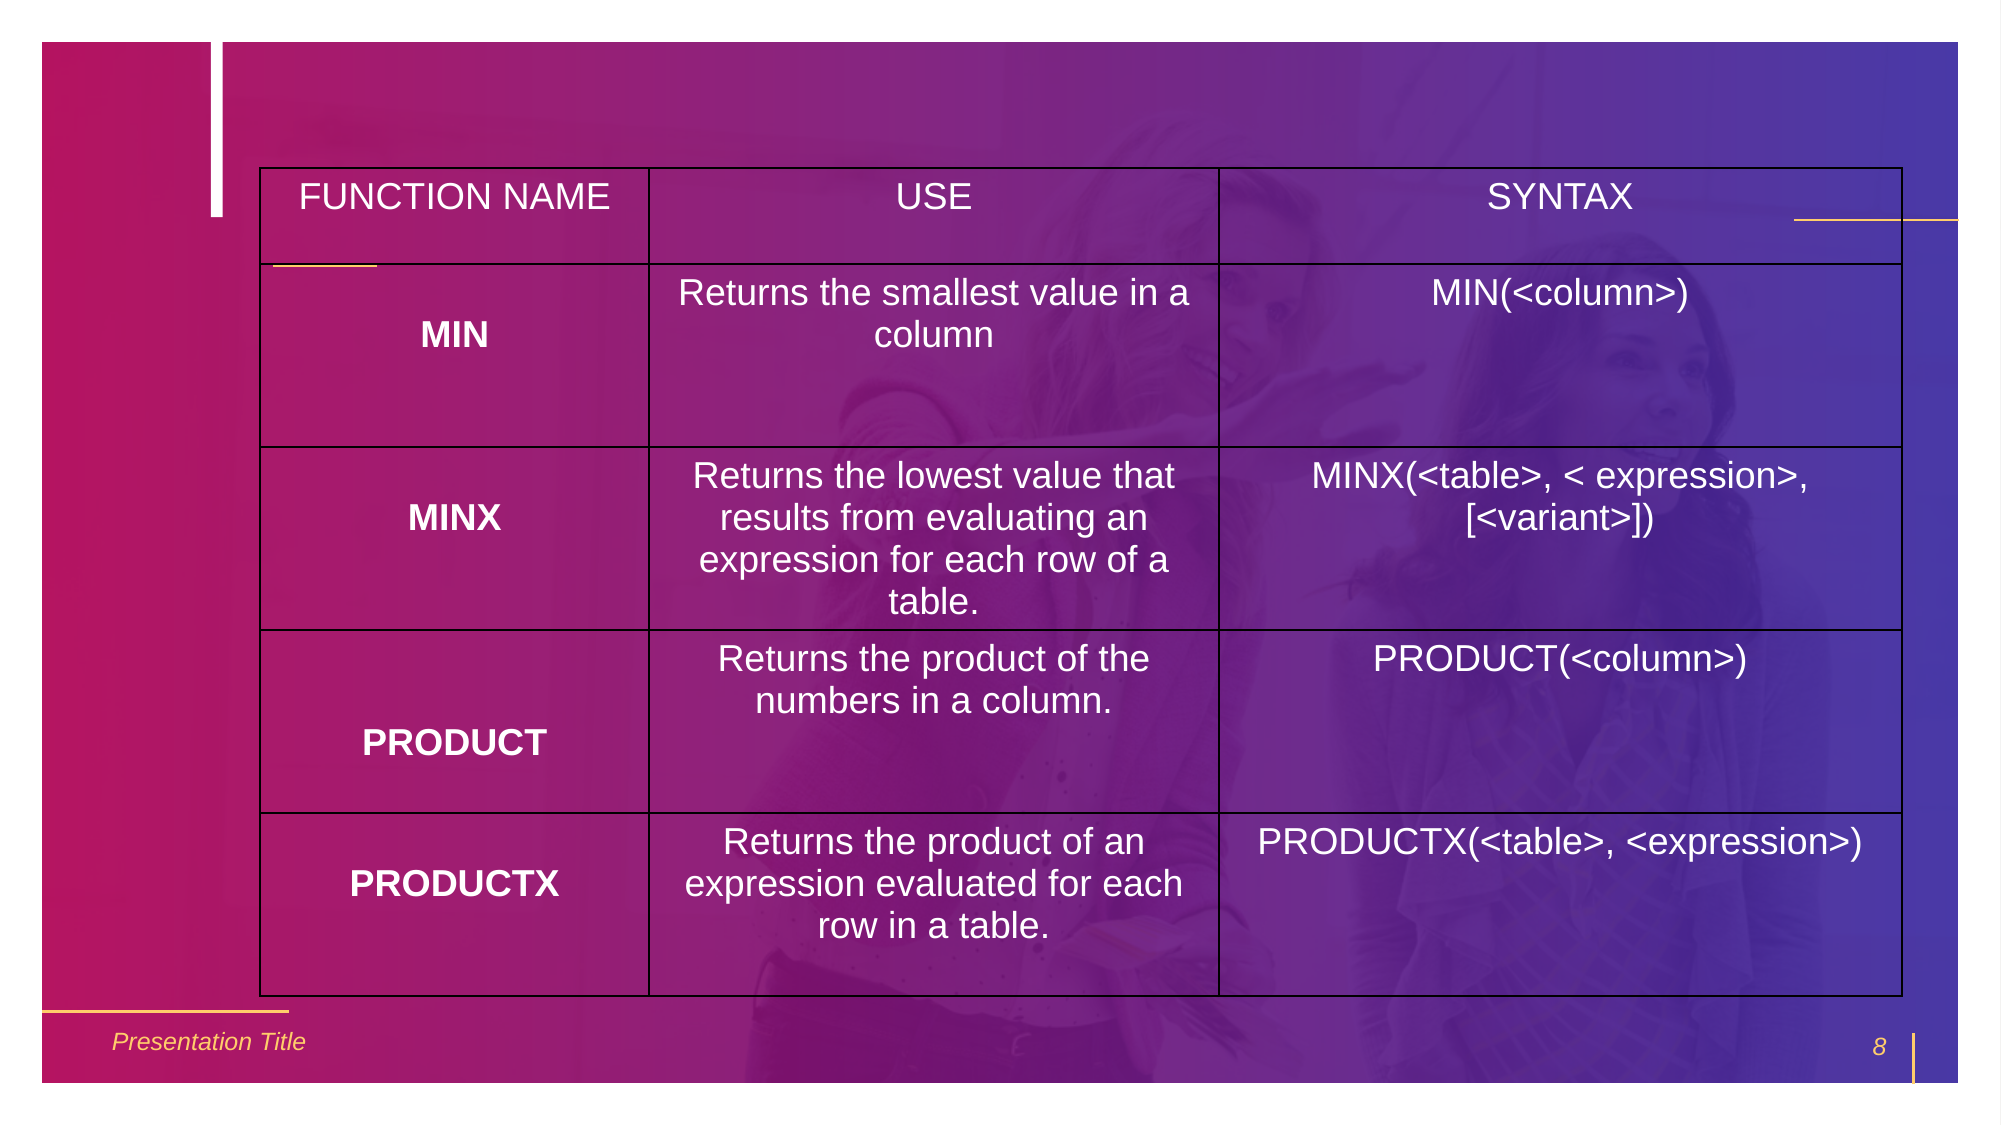

| FUNCTION NAME | USE | SYNTAX |
| --- | --- | --- |
| MIN | Returns the smallest value in a column | MIN(<column>) |
| MINX | Returns the lowest value that results from evaluating an expression for each row of a table. | MINX(<table>, < expression>,[<variant>]) |
| PRODUCT | Returns the product of the numbers in a column. | PRODUCT(<column>) |
| PRODUCTX | Returns the product of an expression evaluated for each row in a table. | PRODUCTX(<table>, <expression>) |

Presentation Title
8